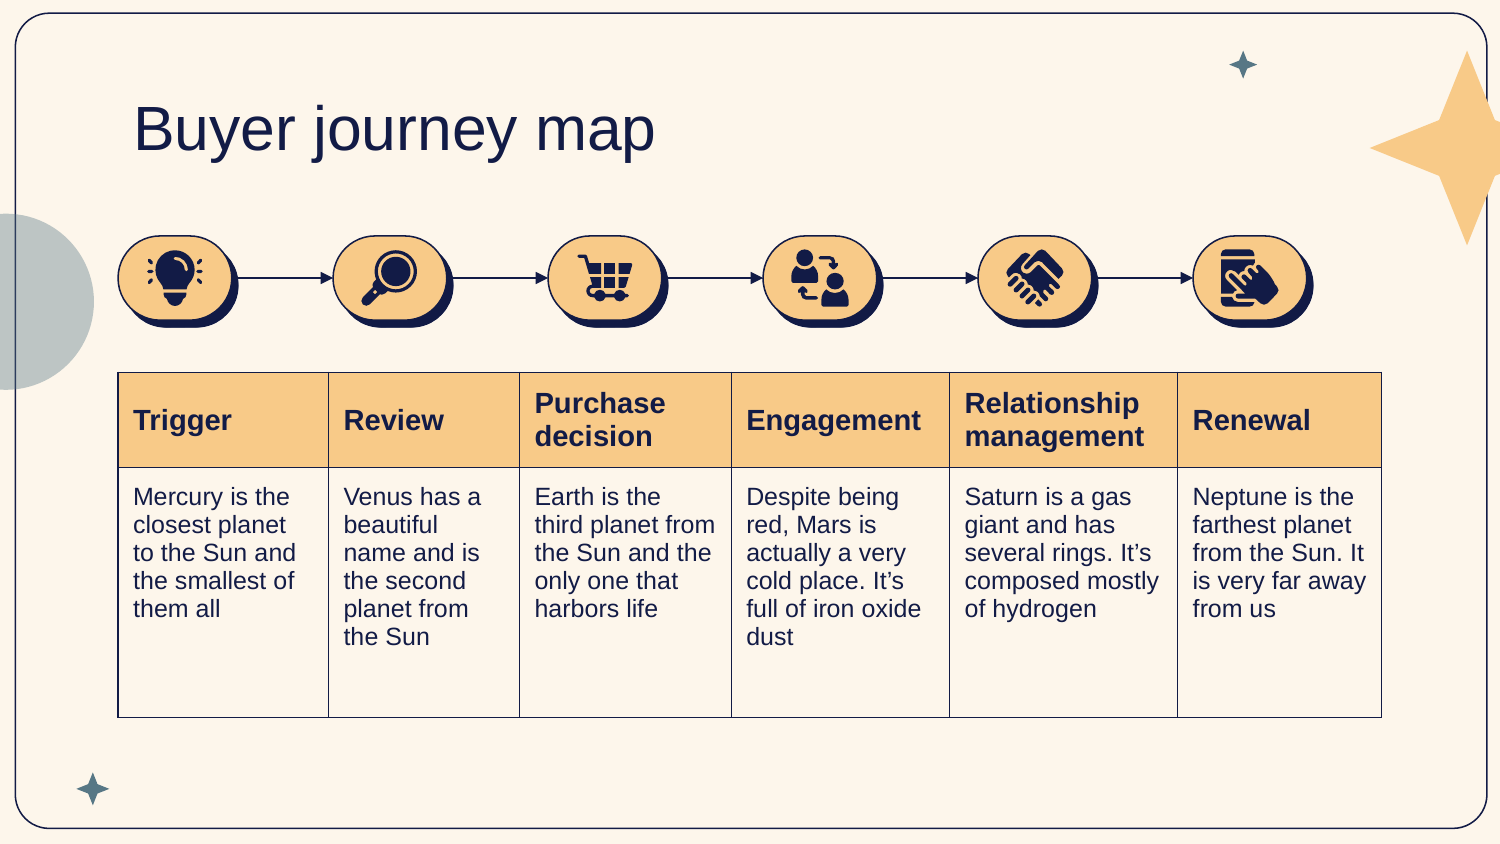

# Buyer journey map

| Trigger | Review | Purchase decision | Engagement | Relationship management | Renewal |
| --- | --- | --- | --- | --- | --- |
| Mercury is the closest planet to the Sun and the smallest of them all | Venus has a beautiful name and is the second planet from the Sun | Earth is the third planet from the Sun and the only one that harbors life | Despite being red, Mars is actually a very cold place. It’s full of iron oxide dust | Saturn is a gas giant and has several rings. It’s composed mostly of hydrogen | Neptune is the farthest planet from the Sun. It is very far away from us |
|  |  |  |  |  |  |
|  |  |  |  |  |  |
|  |  |  |  |  |  |